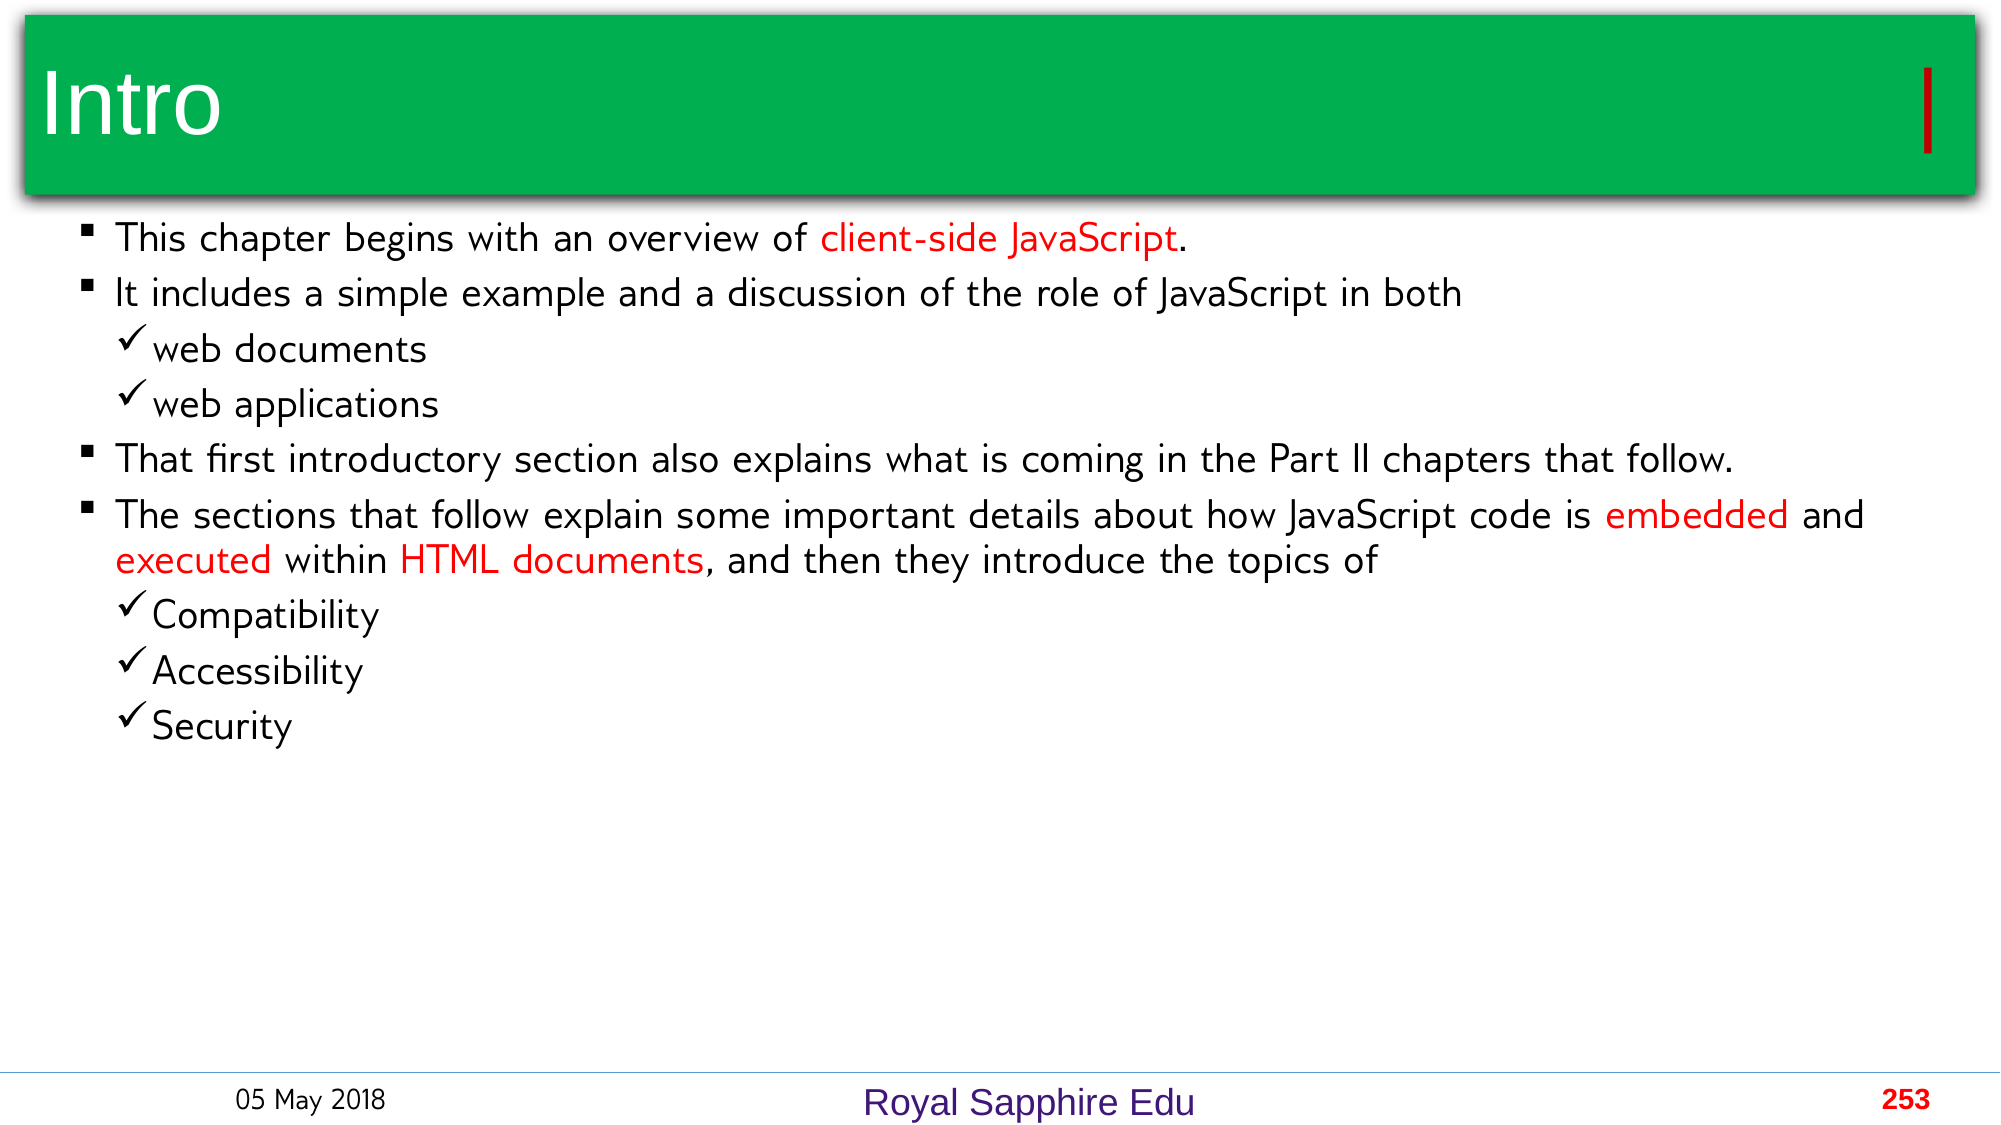

# Intro											   |
This chapter begins with an overview of client-side JavaScript.
It includes a simple example and a discussion of the role of JavaScript in both
web documents
web applications
That first introductory section also explains what is coming in the Part II chapters that follow.
The sections that follow explain some important details about how JavaScript code is embedded and executed within HTML documents, and then they introduce the topics of
Compatibility
Accessibility
Security
05 May 2018
253